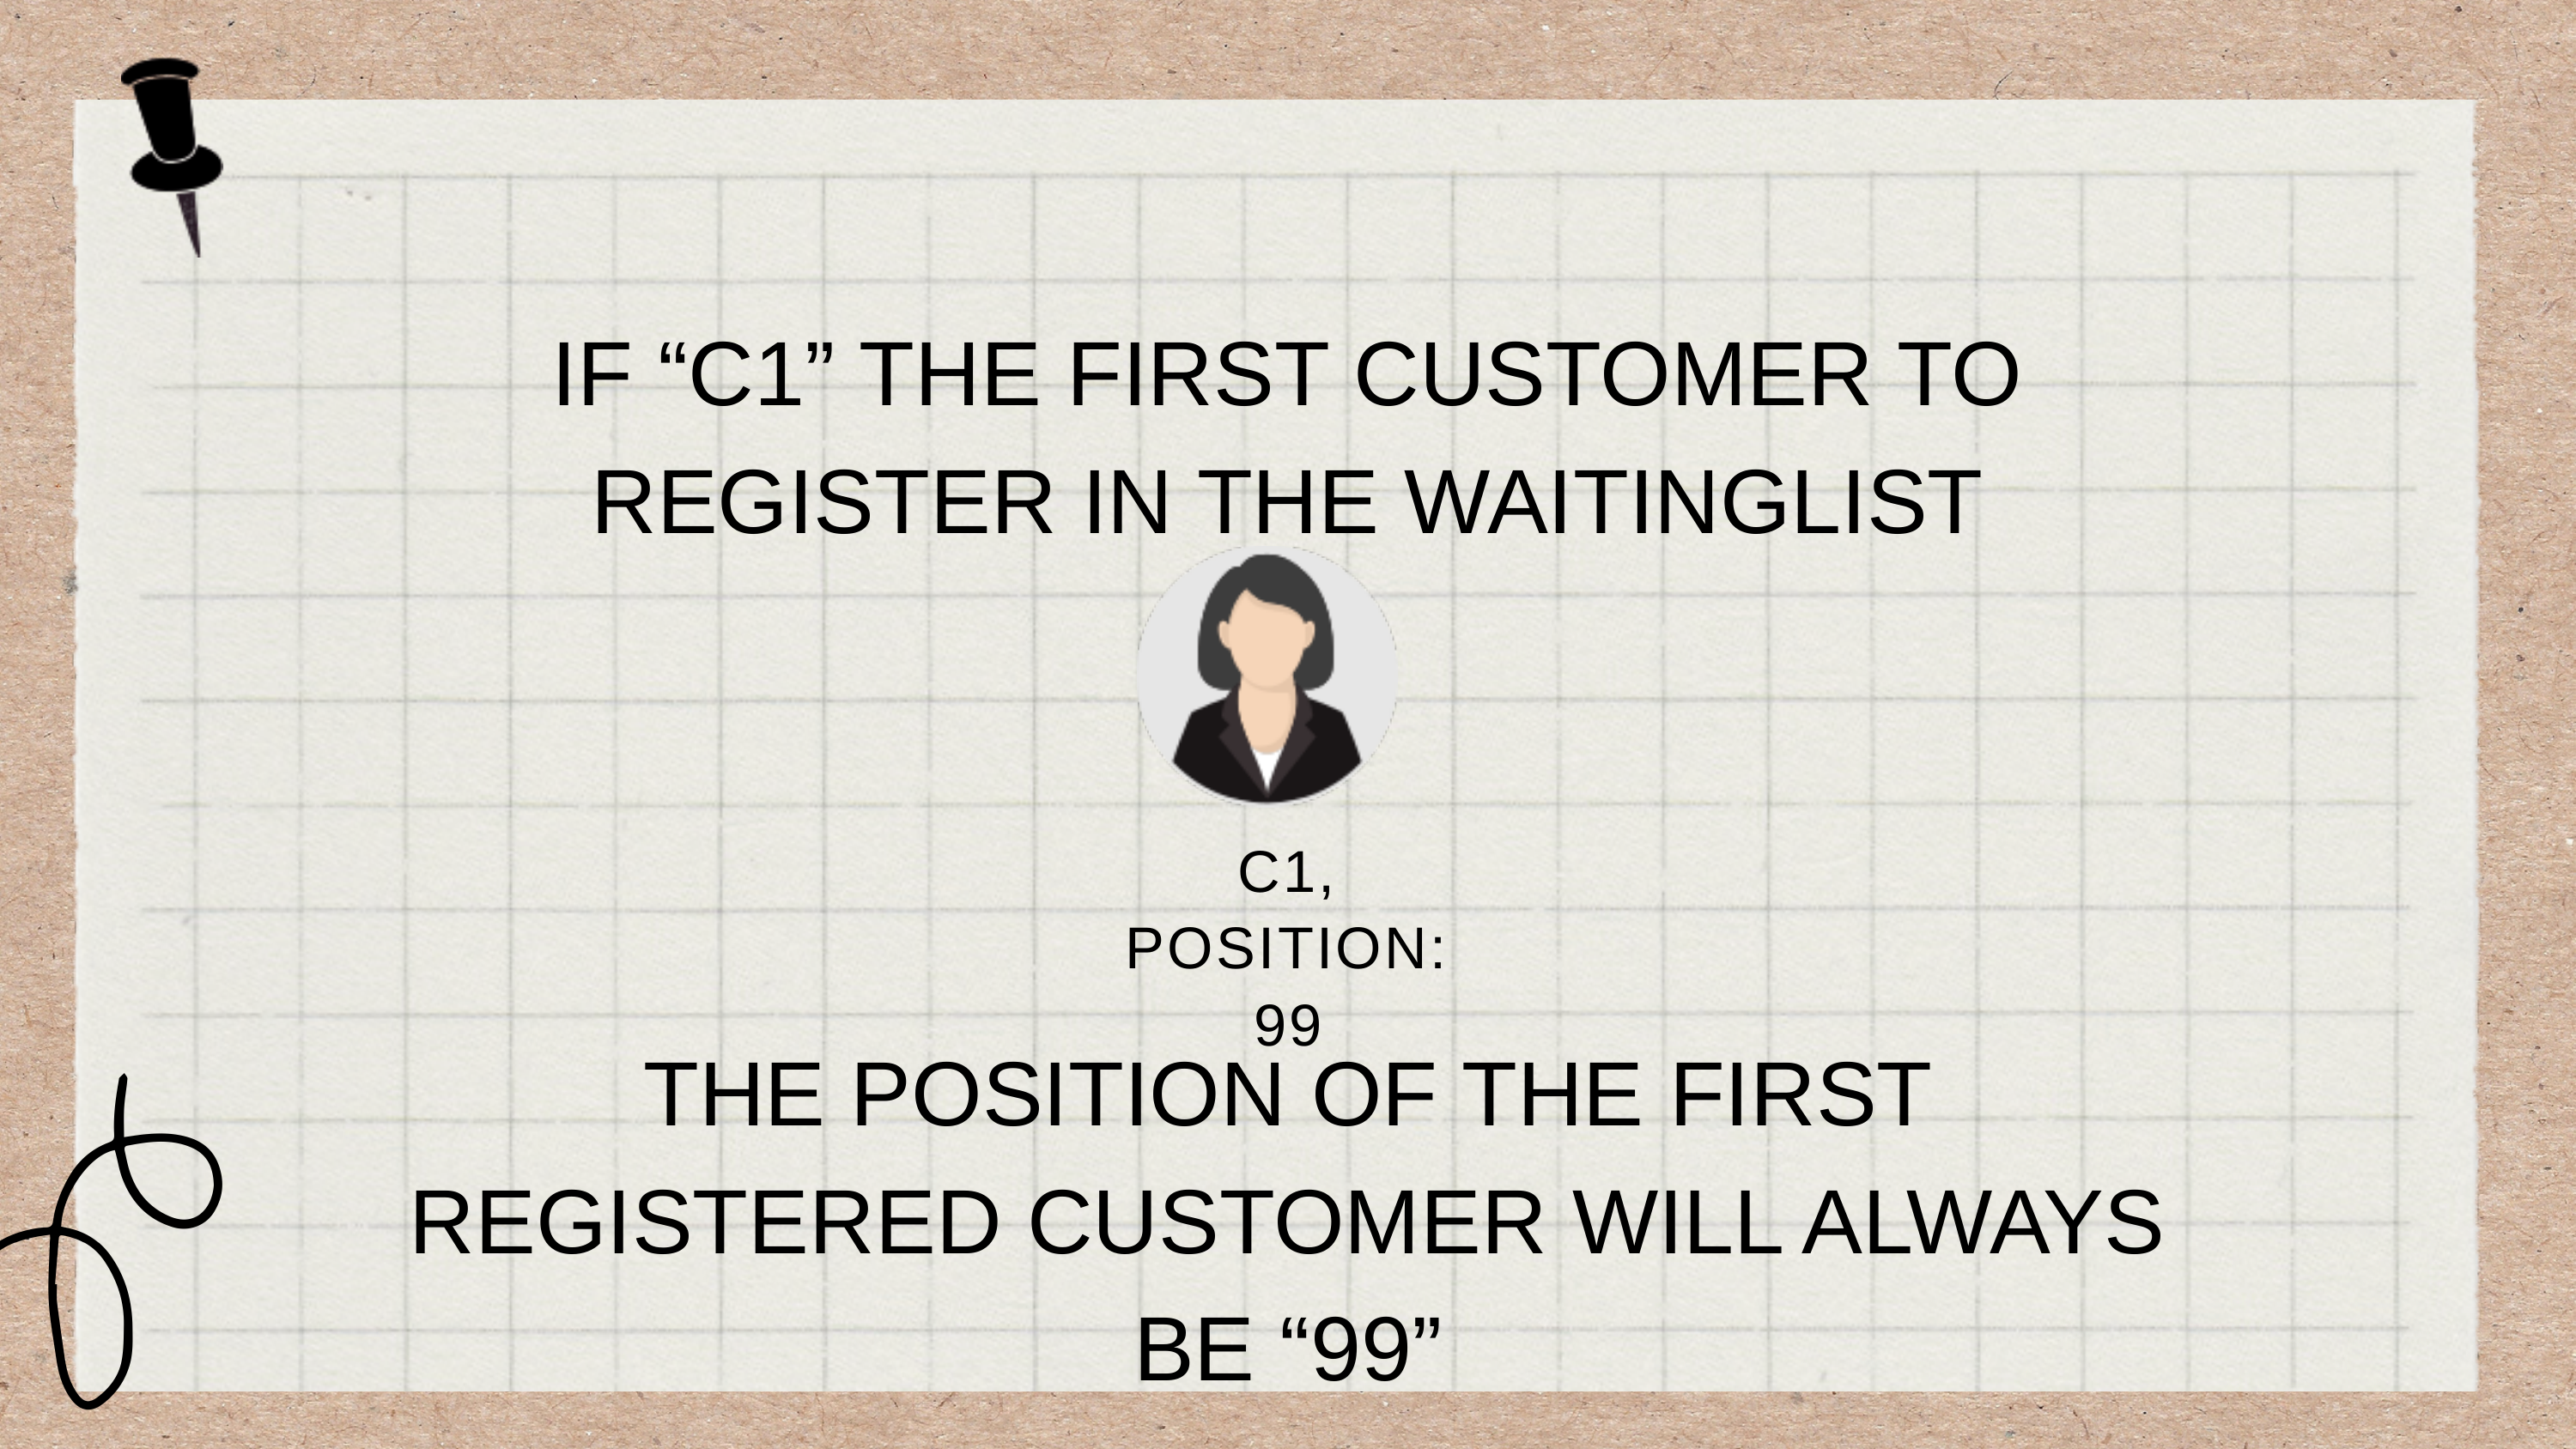

IF “C1” THE FIRST CUSTOMER TO REGISTER IN THE WAITINGLIST

C1, POSITION: 99
THE POSITION OF THE FIRST REGISTERED CUSTOMER WILL ALWAYS BE “99”